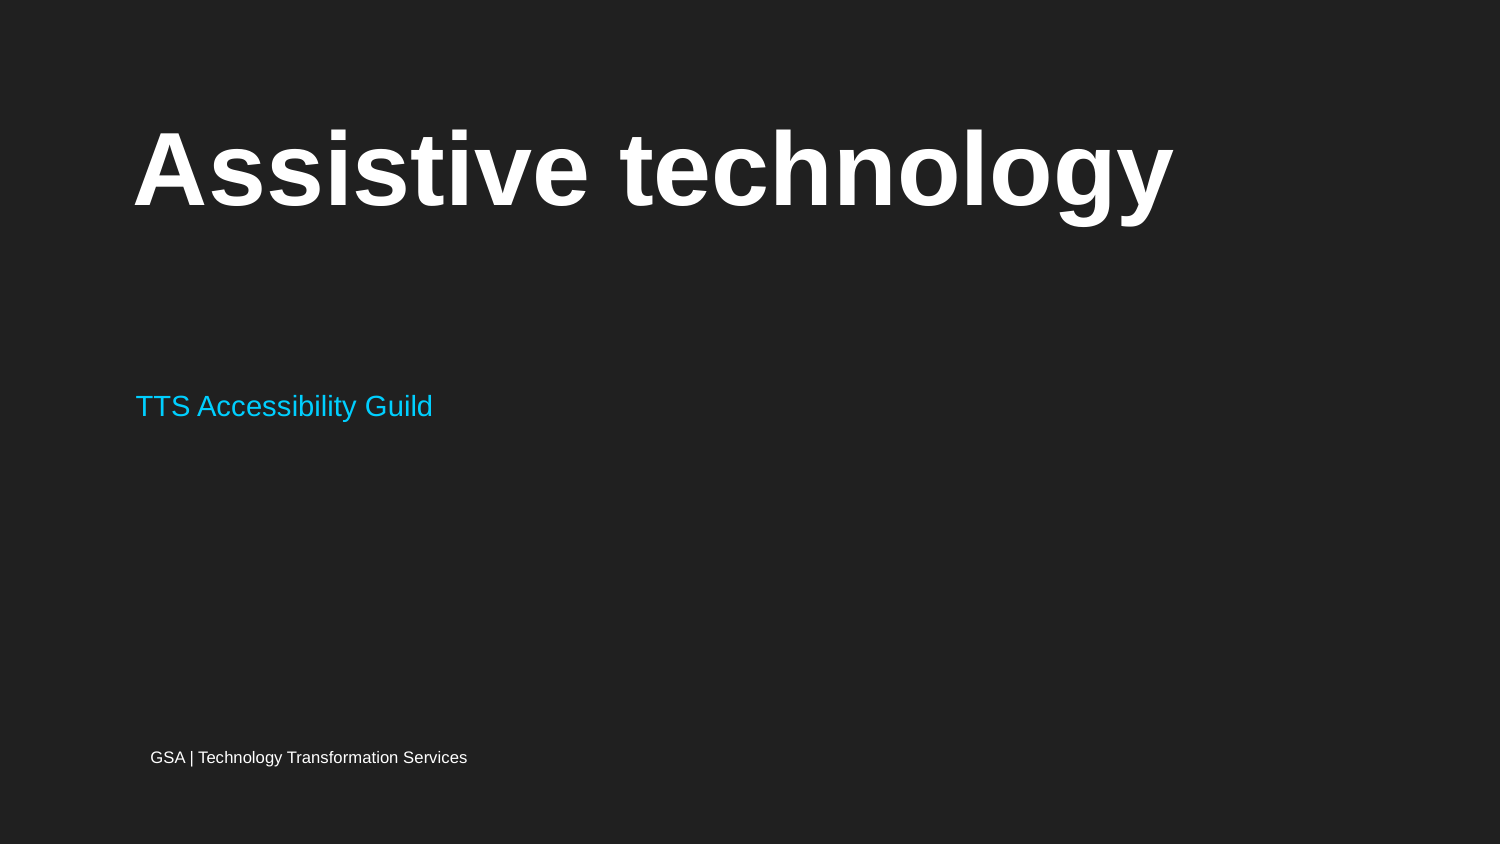

# Assistive technology
TTS Accessibility Guild
GSA | Technology Transformation Services